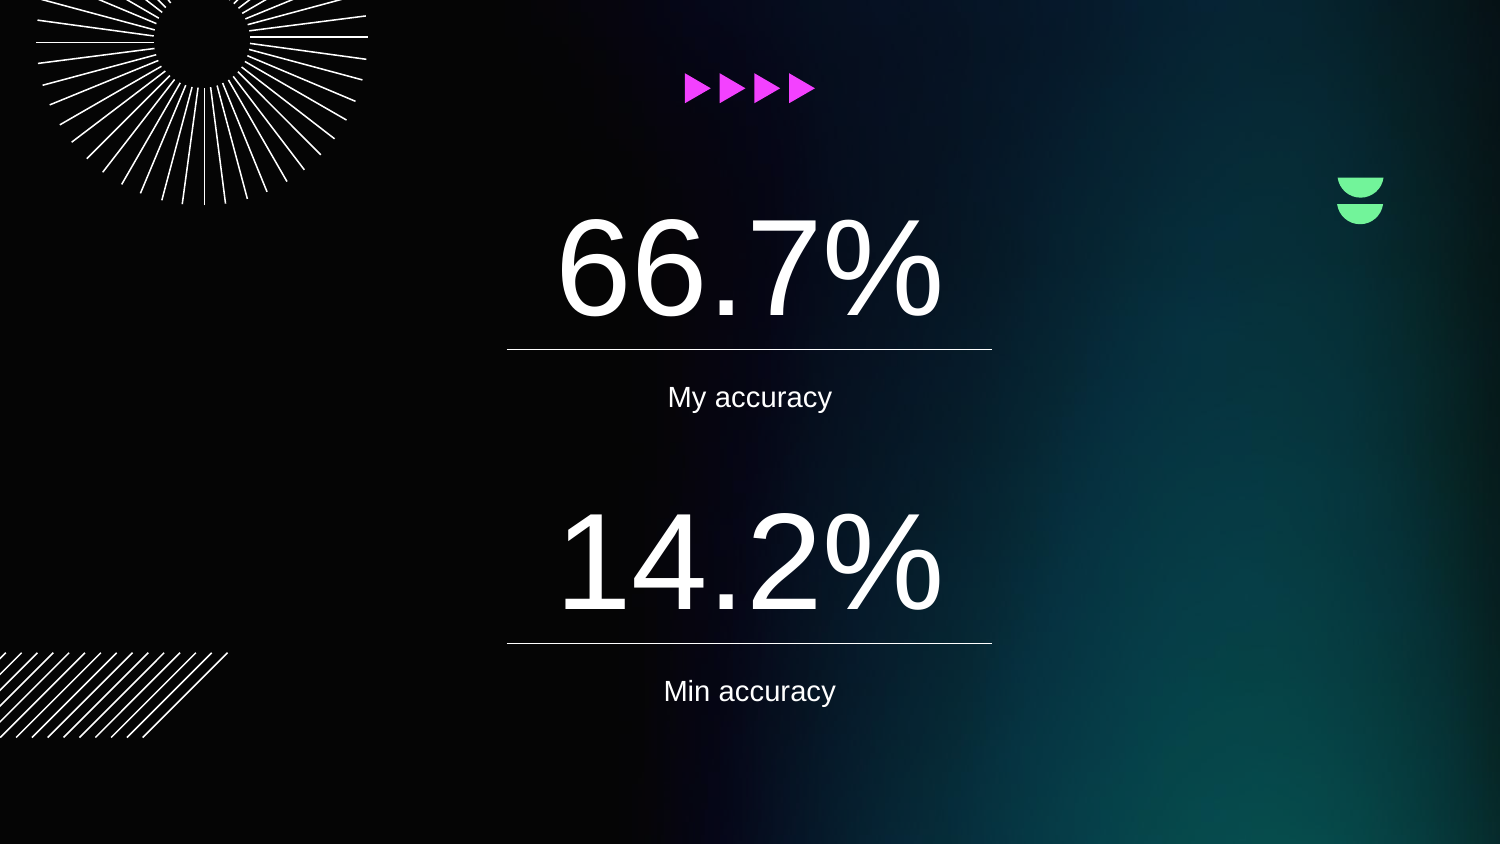

66.7%

My accuracy
# 14.2%
Min accuracy